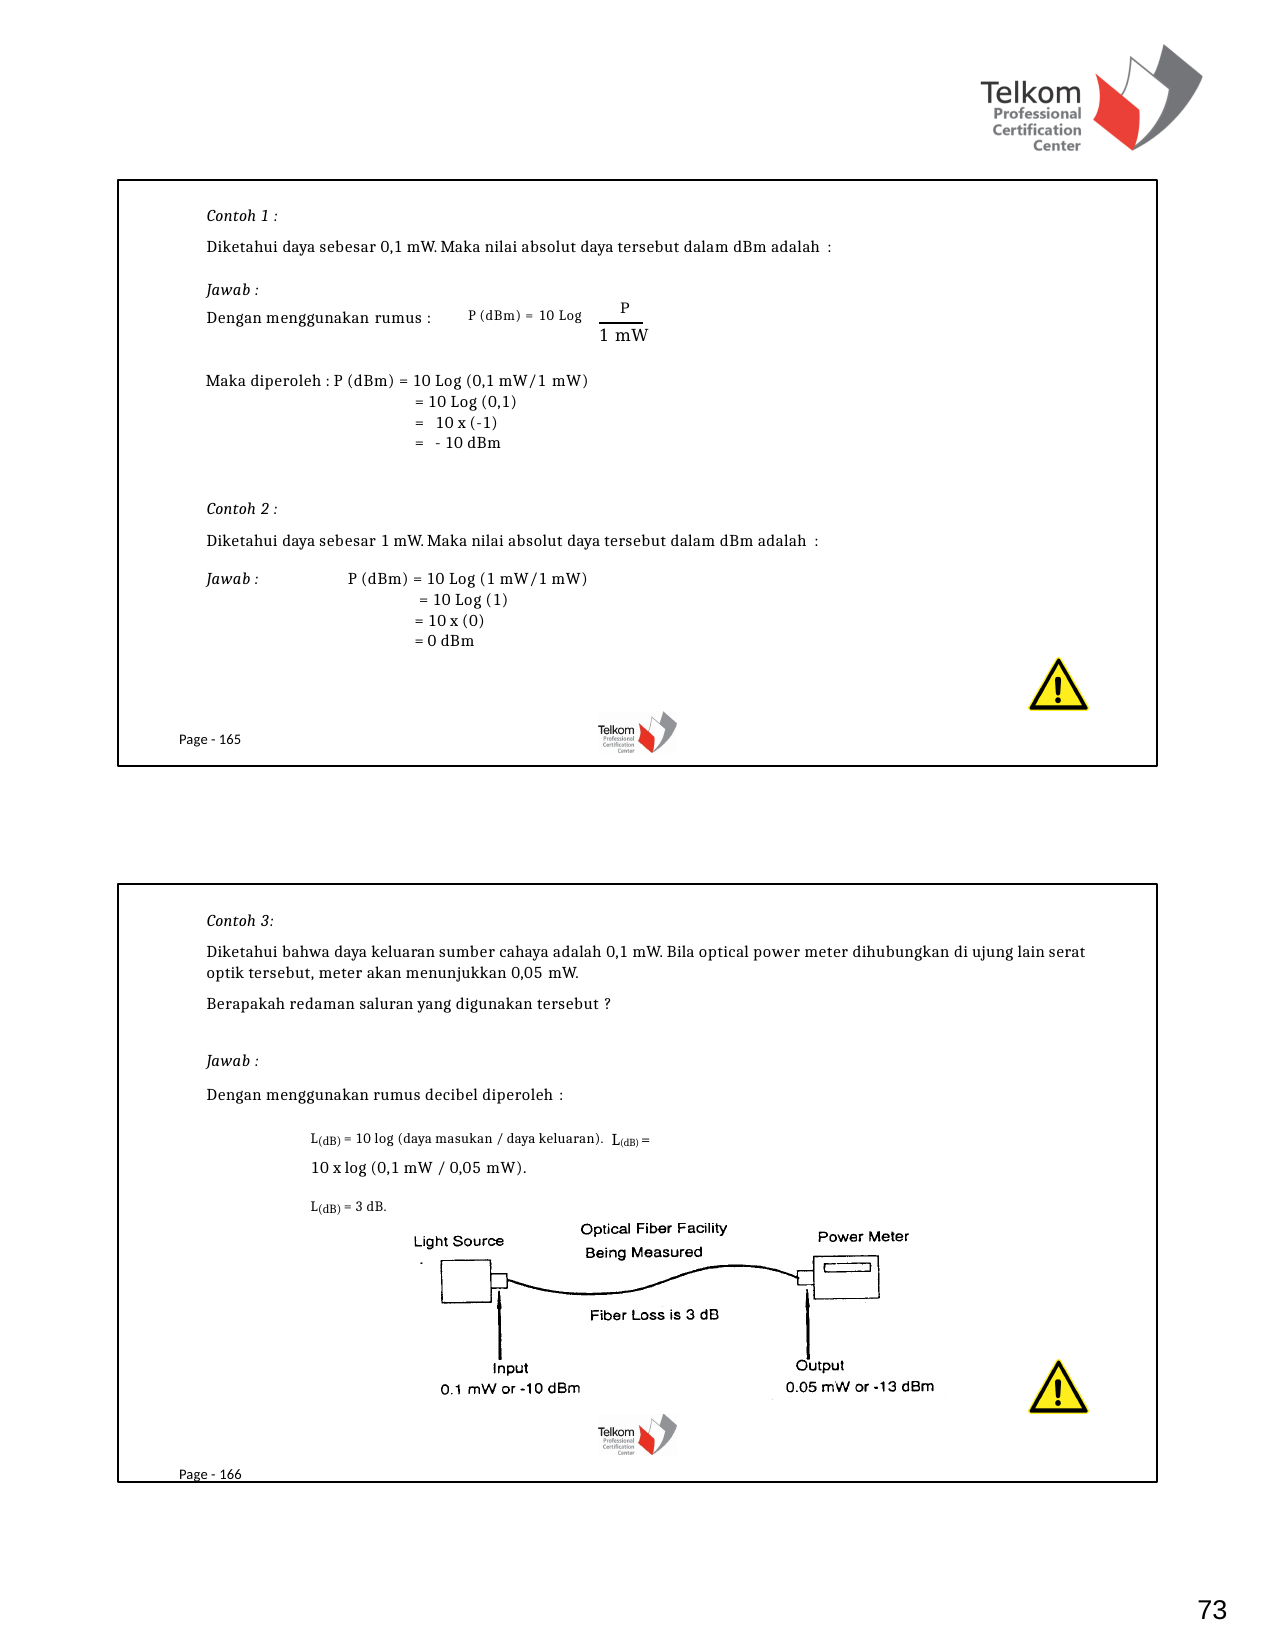

Contoh 1 :
Diketahui daya sebesar 0,1 mW. Maka nilai absolut daya tersebut dalam dBm adalah :

Jawab :
Dengan menggunakan rumus :	P (dBm) = 10 Log	P
1 mW

Maka diperoleh : P (dBm) = 10 Log (0,1 mW/1 mW)
= 10 Log (0,1)
=   10 x (-1)
=   - 10 dBm

Contoh 2 :
Diketahui daya sebesar 1 mW. Maka nilai absolut daya tersebut dalam dBm adalah :

Jawab :
P (dBm) = 10 Log (1 mW/1 mW)
= 10 Log (1)
= 10 x (0)
= 0 dBm

Page - 165

Contoh 3:
Diketahui bahwa daya keluaran sumber cahaya adalah 0,1 mW. Bila optical power meter dihubungkan di ujung lain serat  optik tersebut, meter akan menunjukkan 0,05 mW.
Berapakah redaman saluran yang digunakan tersebut ?

Jawab :
Dengan menggunakan rumus decibel diperoleh :
L(dB) = 10 log (daya masukan / daya keluaran).  L(dB) = 10 x log (0,1 mW / 0,05 mW).
L(dB) = 3 dB.

Page - 166

73